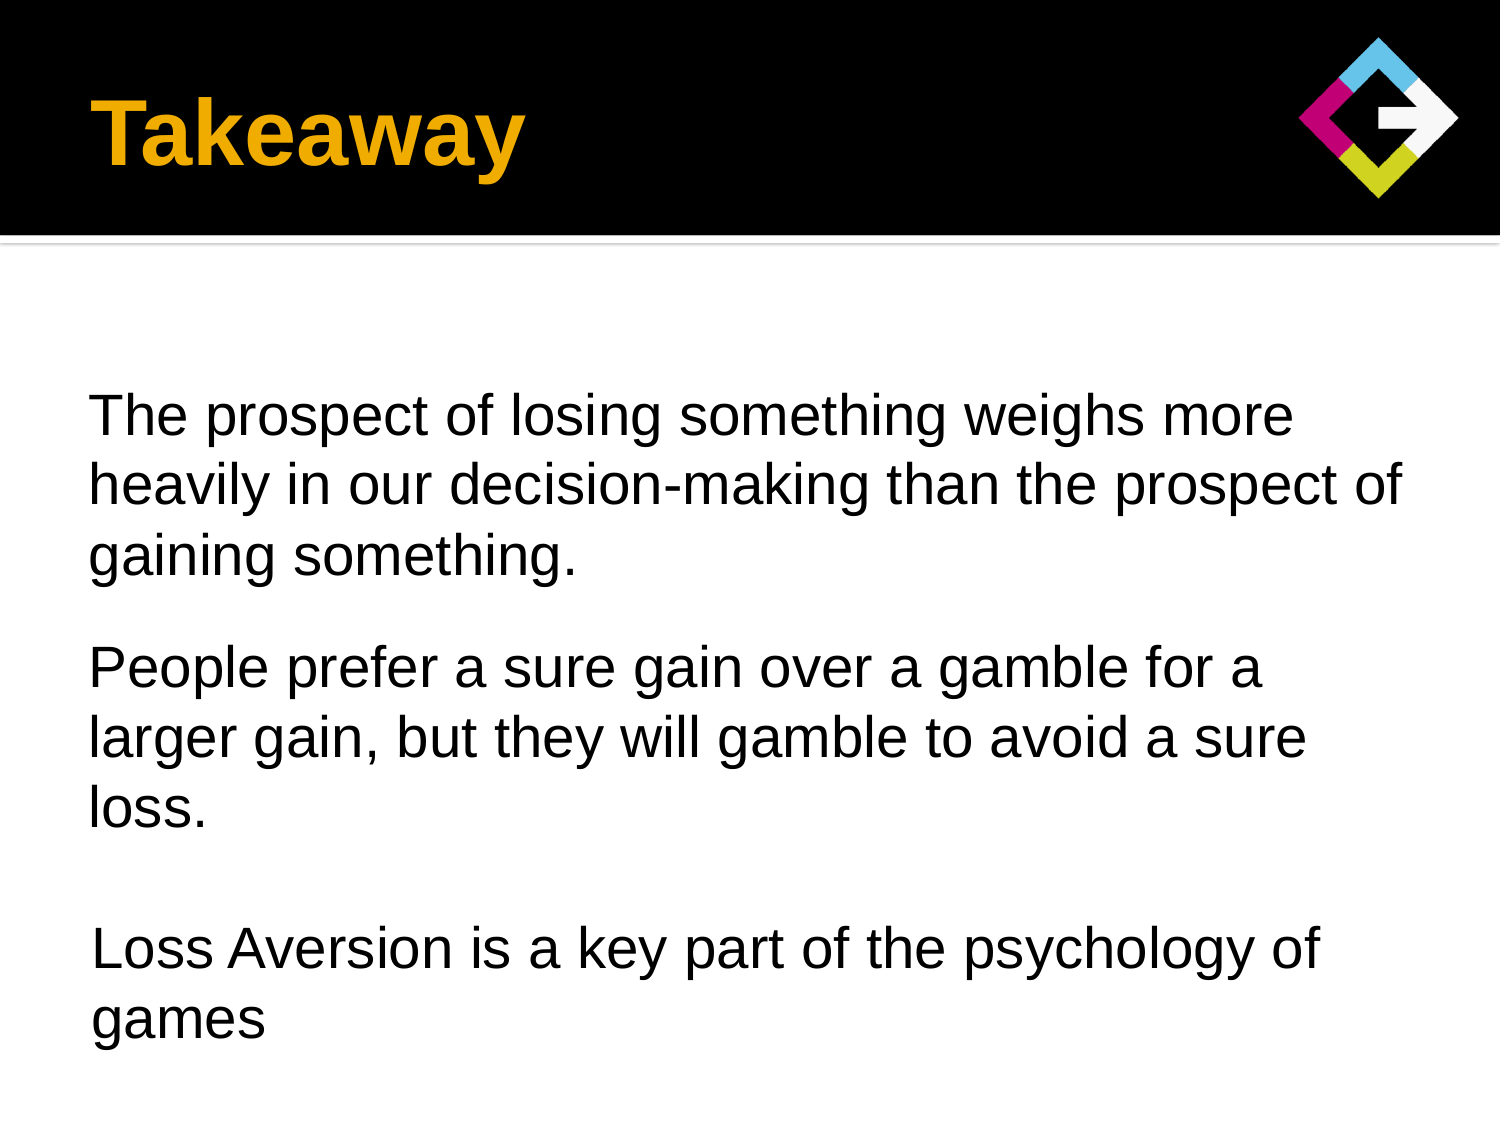

# Takeaway

The prospect of losing something weighs more heavily in our decision-making than the prospect of gaining something.

People prefer a sure gain over a gamble for a larger gain, but they will gamble to avoid a sure loss.

Loss Aversion is a key part of the psychology of games